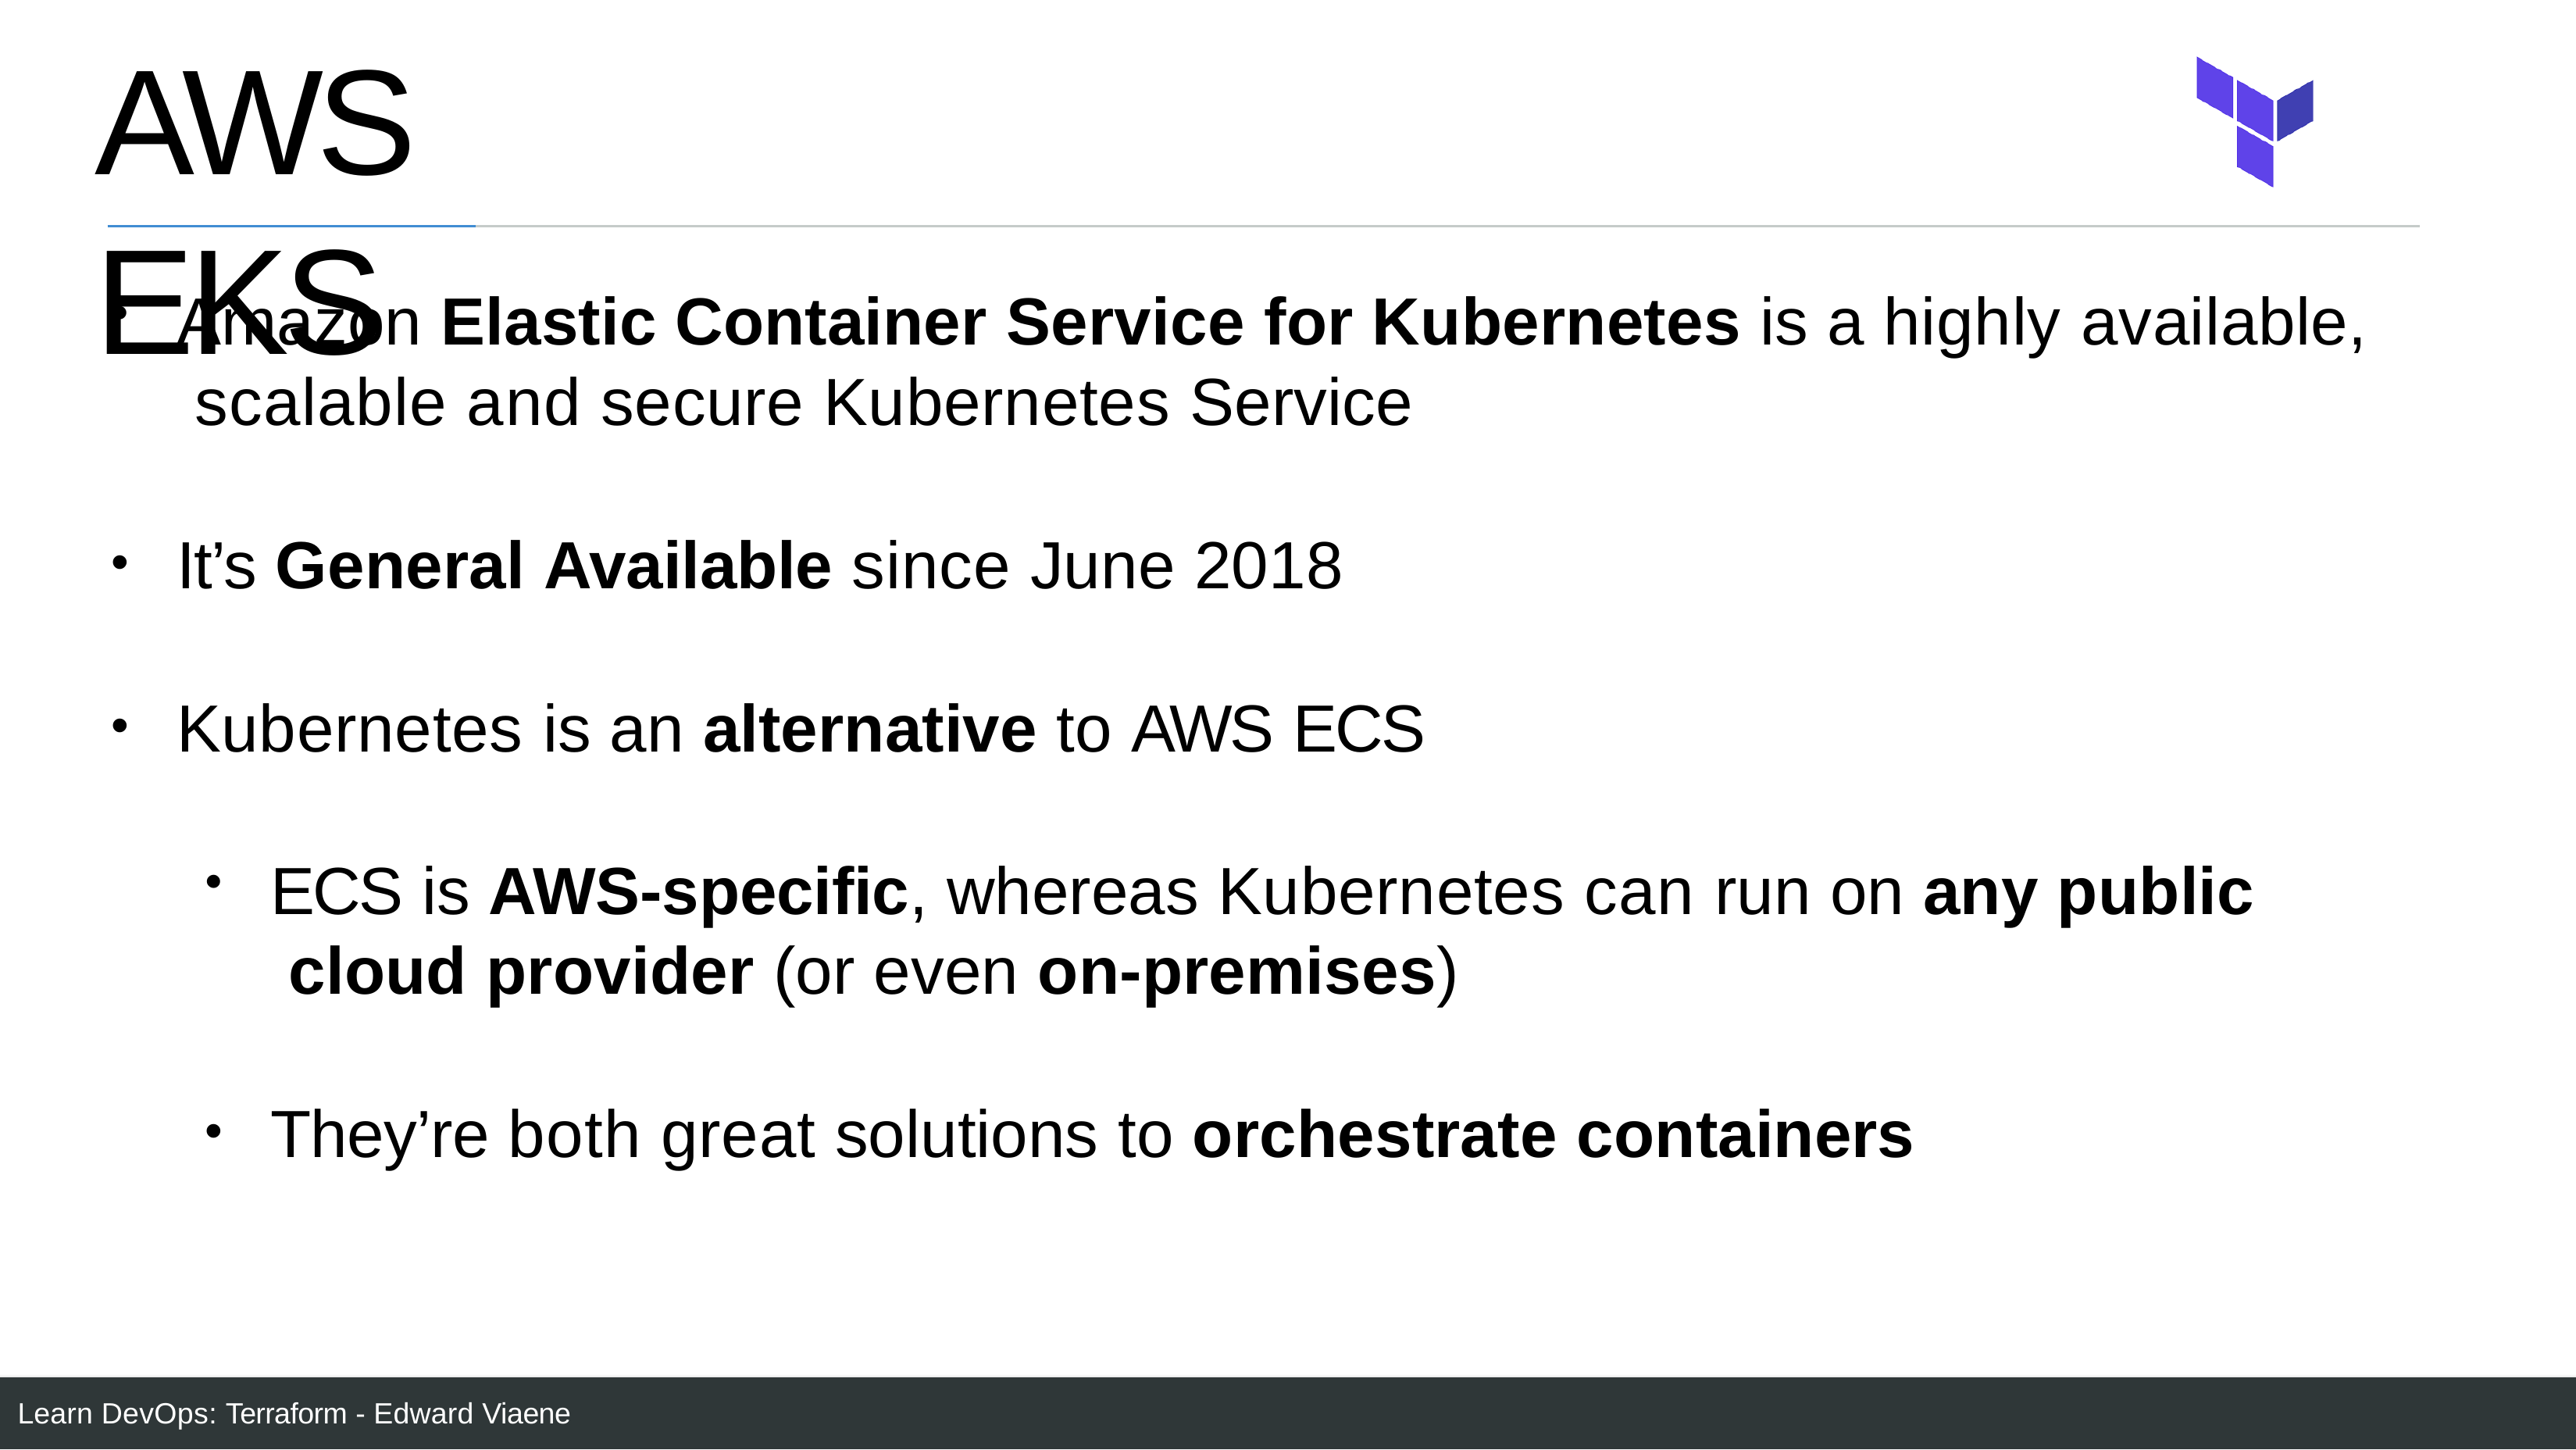

# AWS EKS
Amazon Elastic Container Service for Kubernetes is a highly available,  scalable and secure Kubernetes Service

It’s General Available since June 2018

Kubernetes is an alternative to AWS ECS

ECS is AWS-specific, whereas Kubernetes can run on any public  cloud provider (or even on-premises)

They’re both great solutions to orchestrate containers
Learn DevOps: Terraform - Edward Viaene